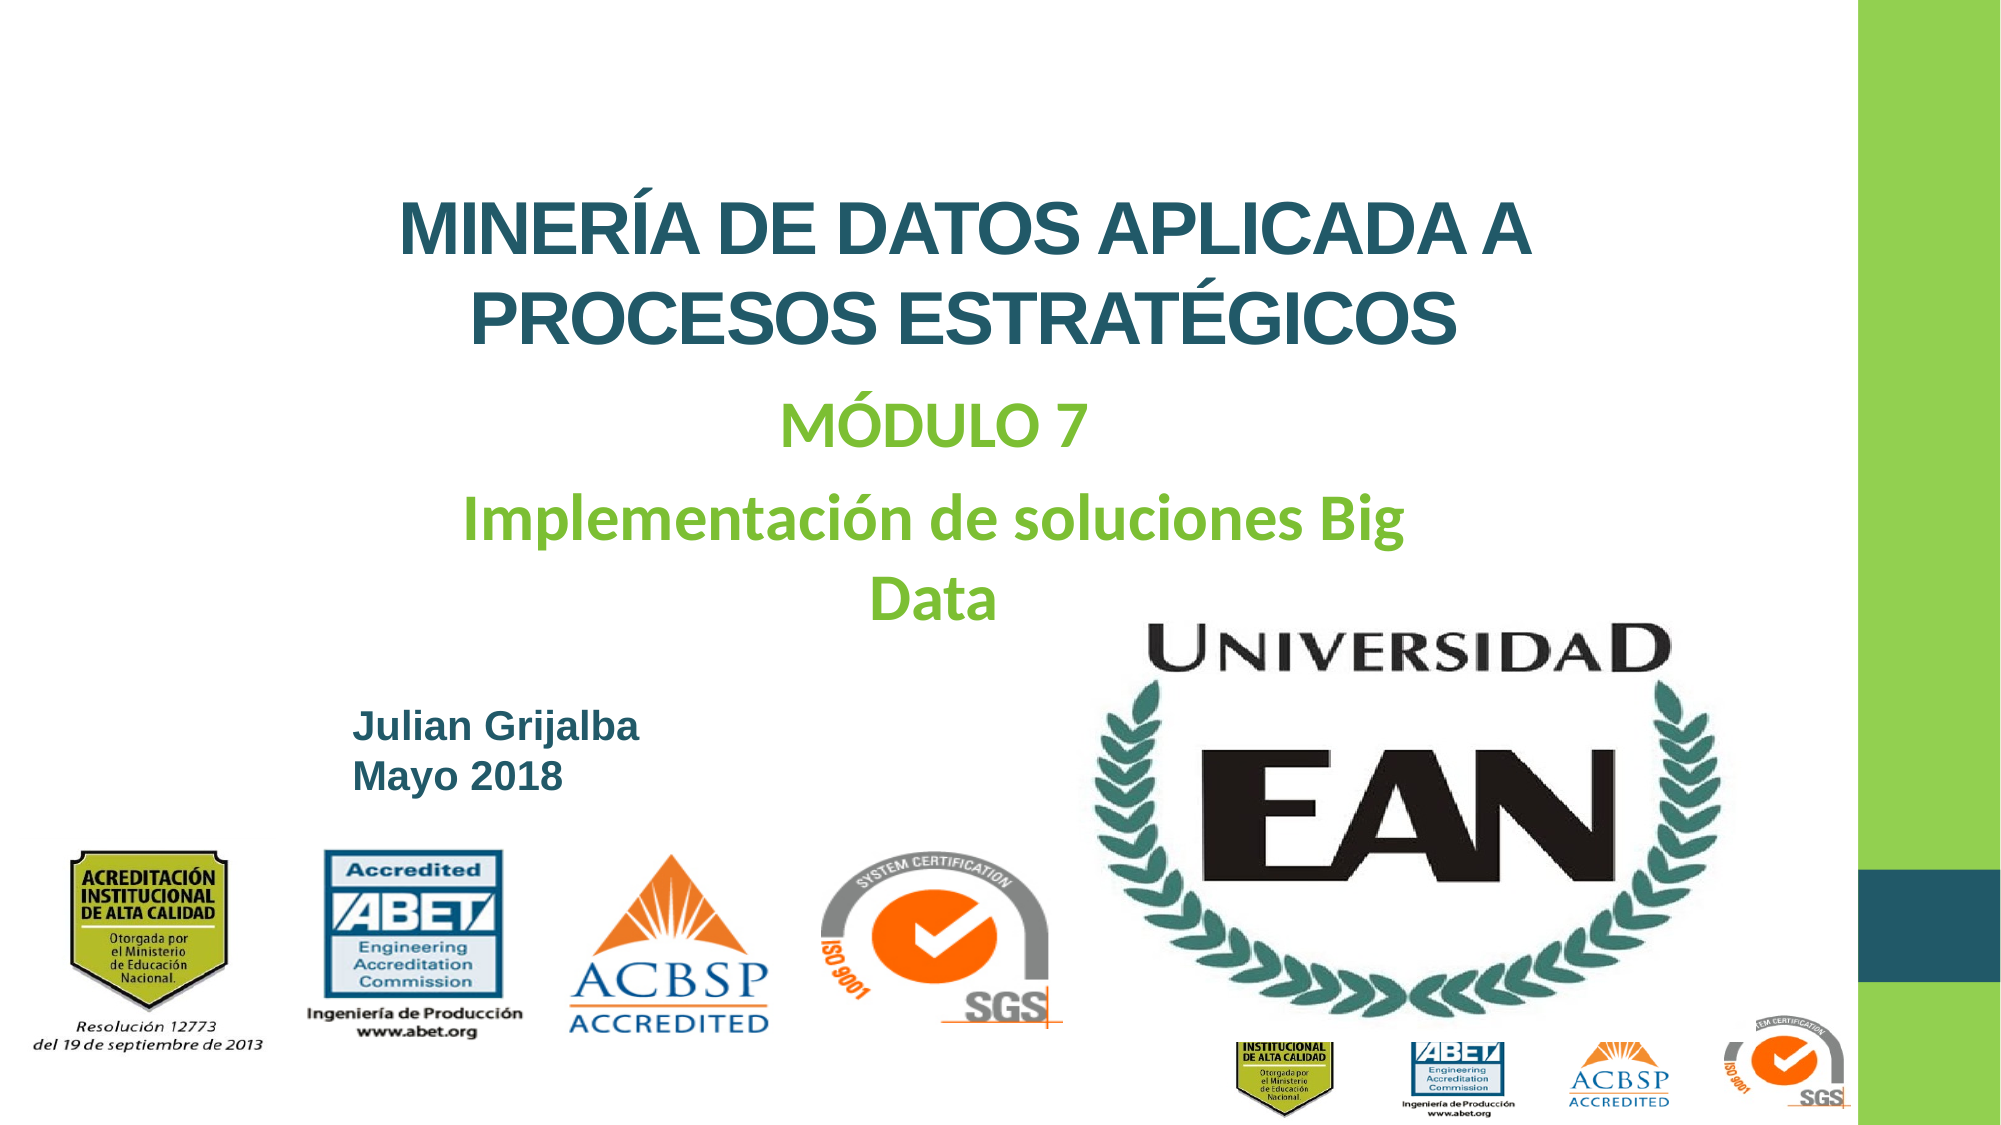

# MINERÍA DE DATOS APLICADA A PROCESOS ESTRATÉGICOS
MÓDULO 7
Implementación de soluciones Big Data
Julian Grijalba
Mayo 2018